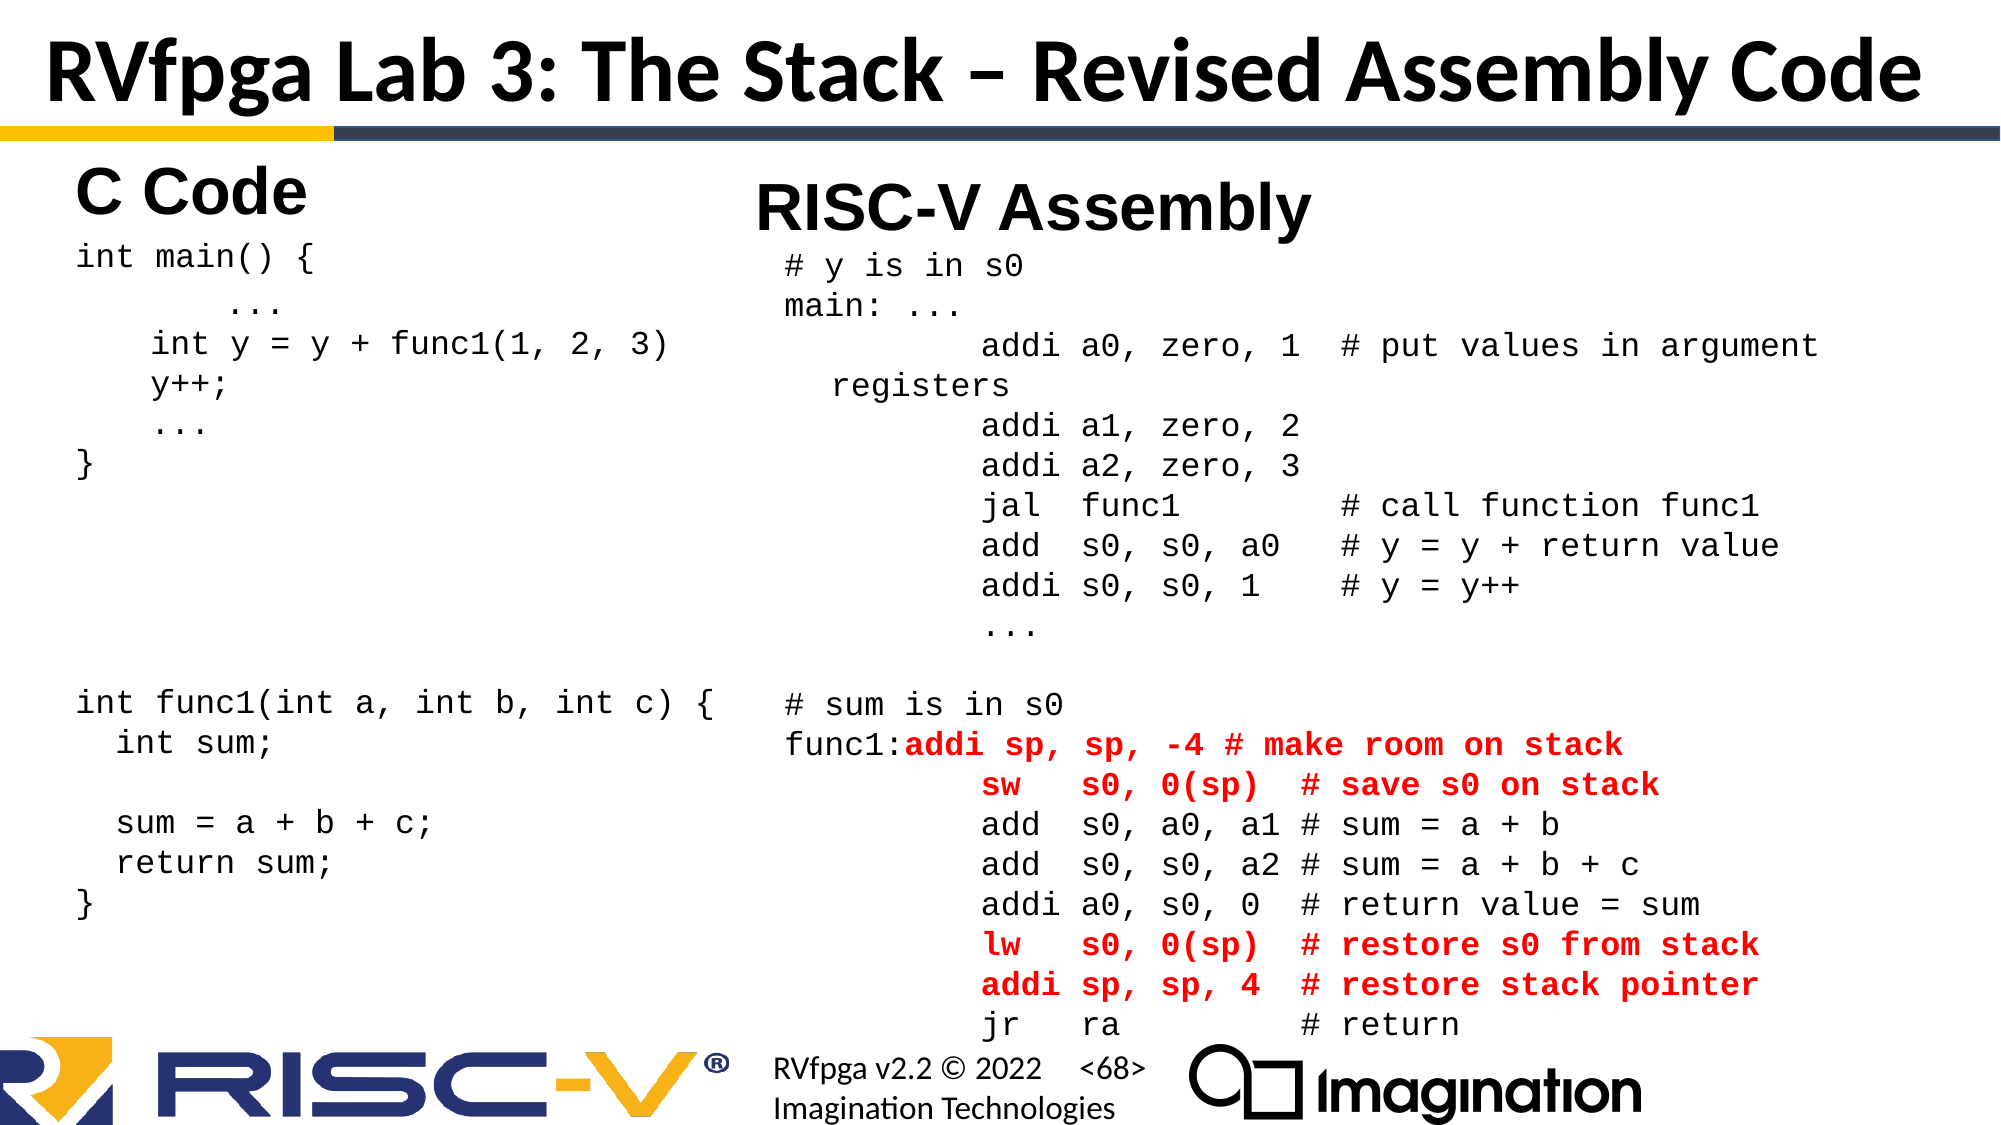

# RVfpga Lab 3: The Stack – Revised Assembly Code
C Code
int main() {
	...
int y = y + func1(1, 2, 3)
y++;
...
}

int func1(int a, int b, int c) {
  int sum;

  sum = a + b + c;
  return sum;
}
RISC-V Assembly
# y is in s0
main: ...
	addi a0, zero, 1  # put values in argument registers
	addi a1, zero, 2
	addi a2, zero, 3
	jal  func1        # call function func1
	add  s0, s0, a0   # y = y + return value
	addi s0, s0, 1    # y = y++
	...

# sum is in s0
func1:addi sp, sp, -4 # make room on stack
  	sw   s0, 0(sp)  # save s0 on stack
  	add  s0, a0, a1 # sum = a + b
  	add  s0, s0, a2 # sum = a + b + c
  	addi a0, s0, 0  # return value = sum
  	lw   s0, 0(sp)  # restore s0 from stack
  	addi sp, sp, 4  # restore stack pointer
  	jr   ra         # return